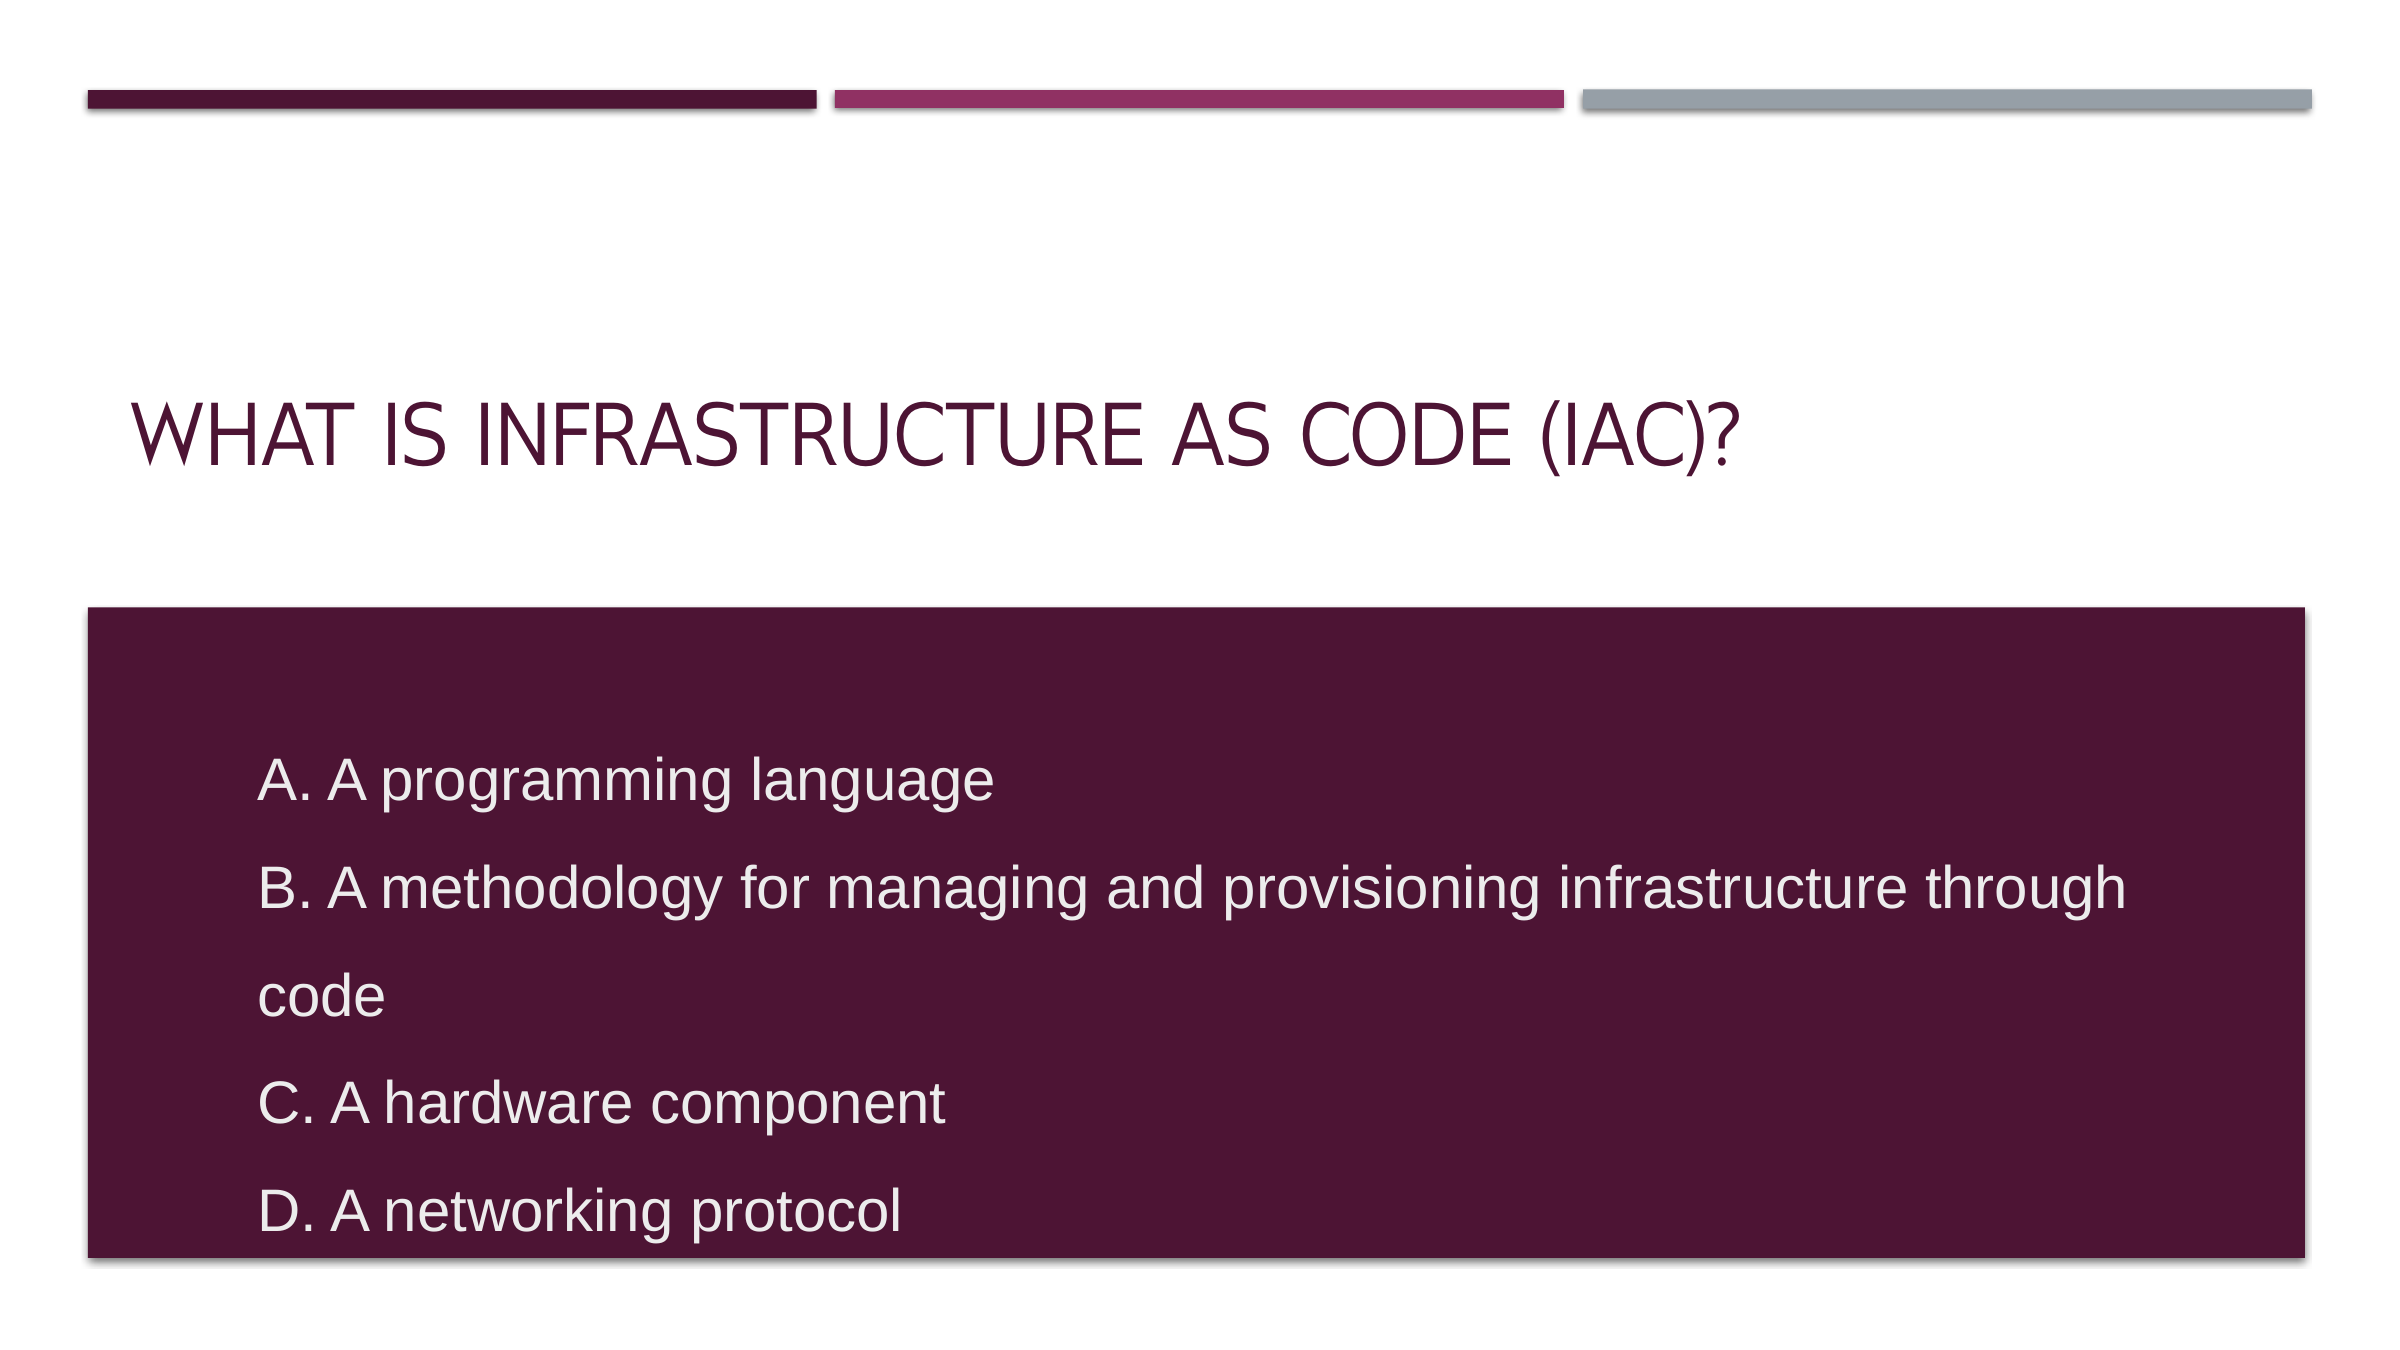

# What is Infrastructure as Code (IaC)?
A. A programming language
B. A methodology for managing and provisioning infrastructure through code
C. A hardware component
D. A networking protocol